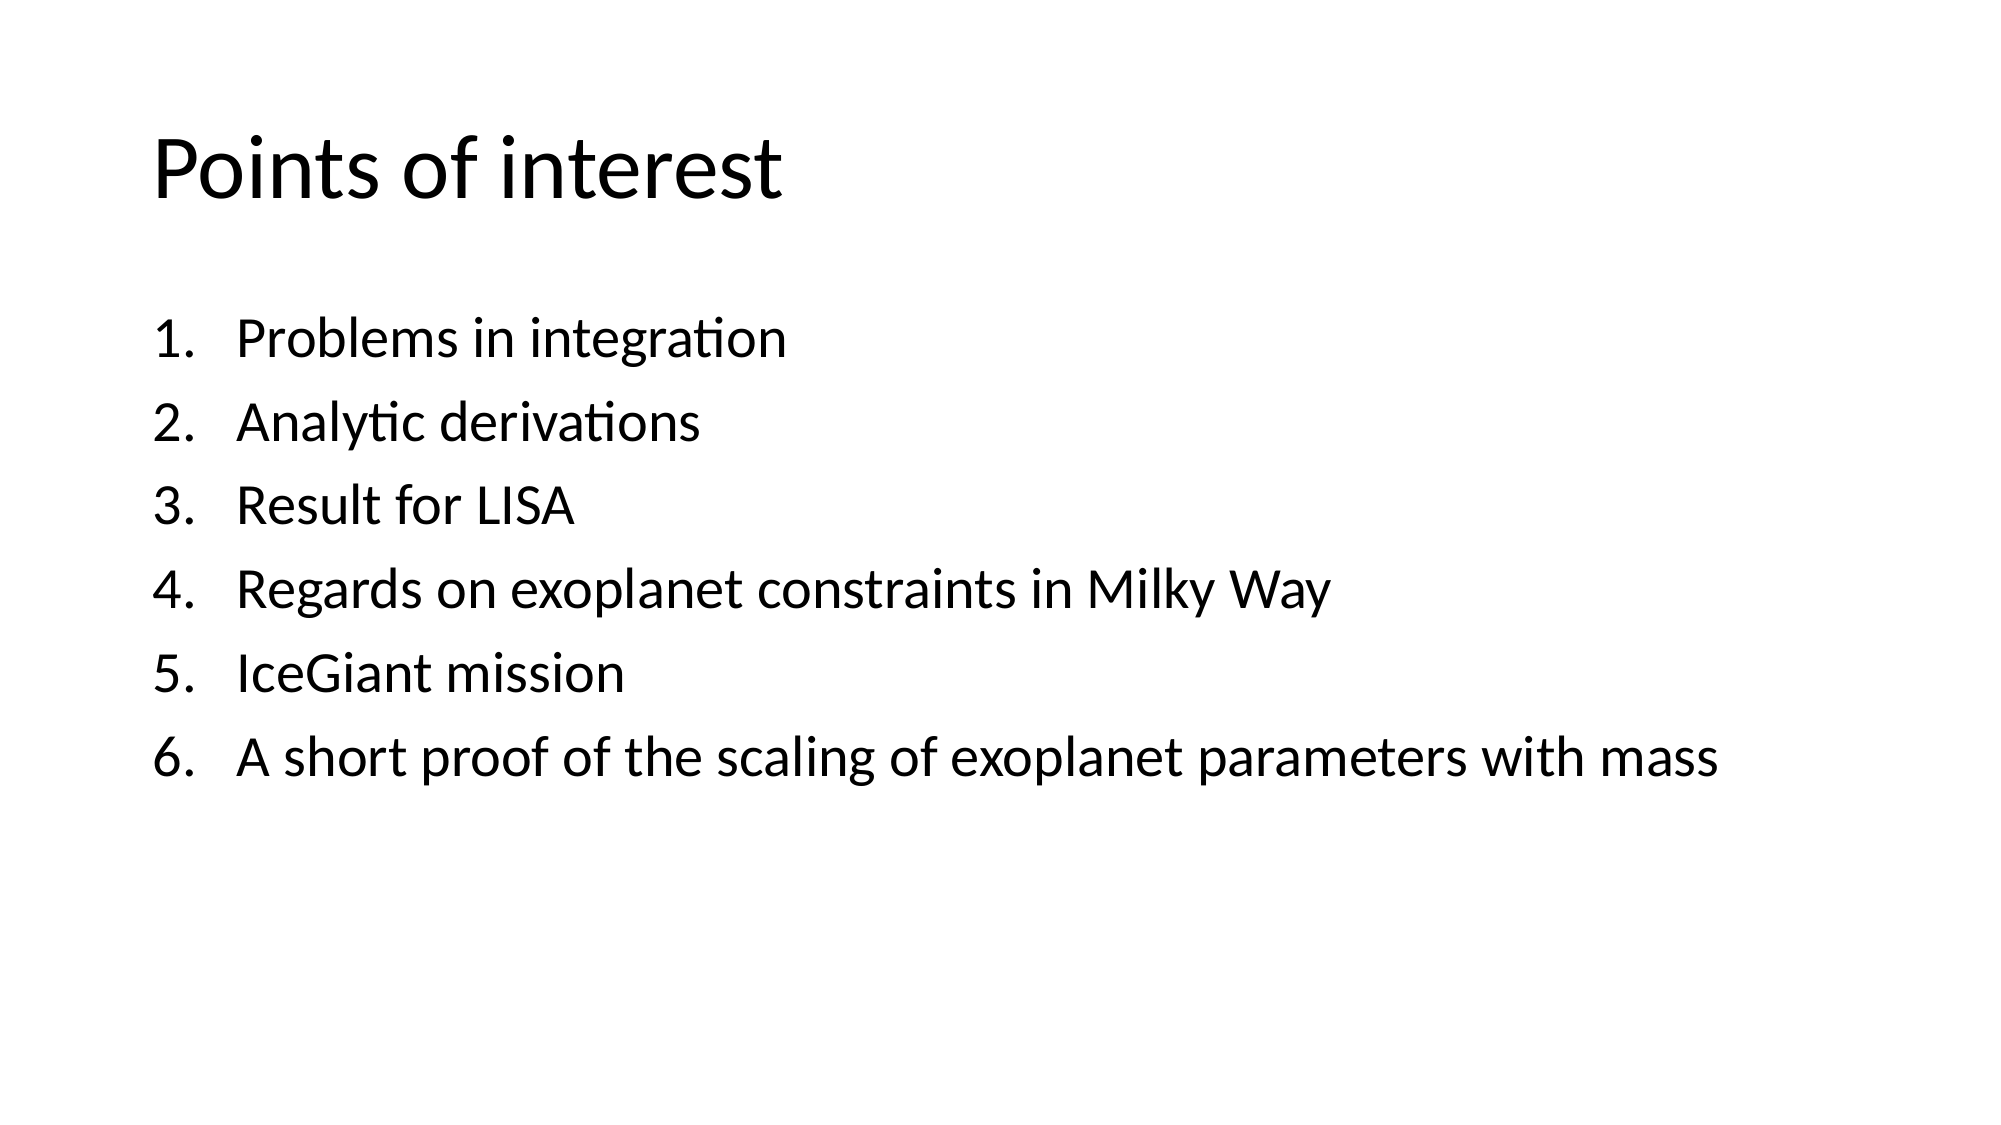

# Points of interest
Problems in integration
Analytic derivations
Result for LISA
Regards on exoplanet constraints in Milky Way
IceGiant mission
A short proof of the scaling of exoplanet parameters with mass